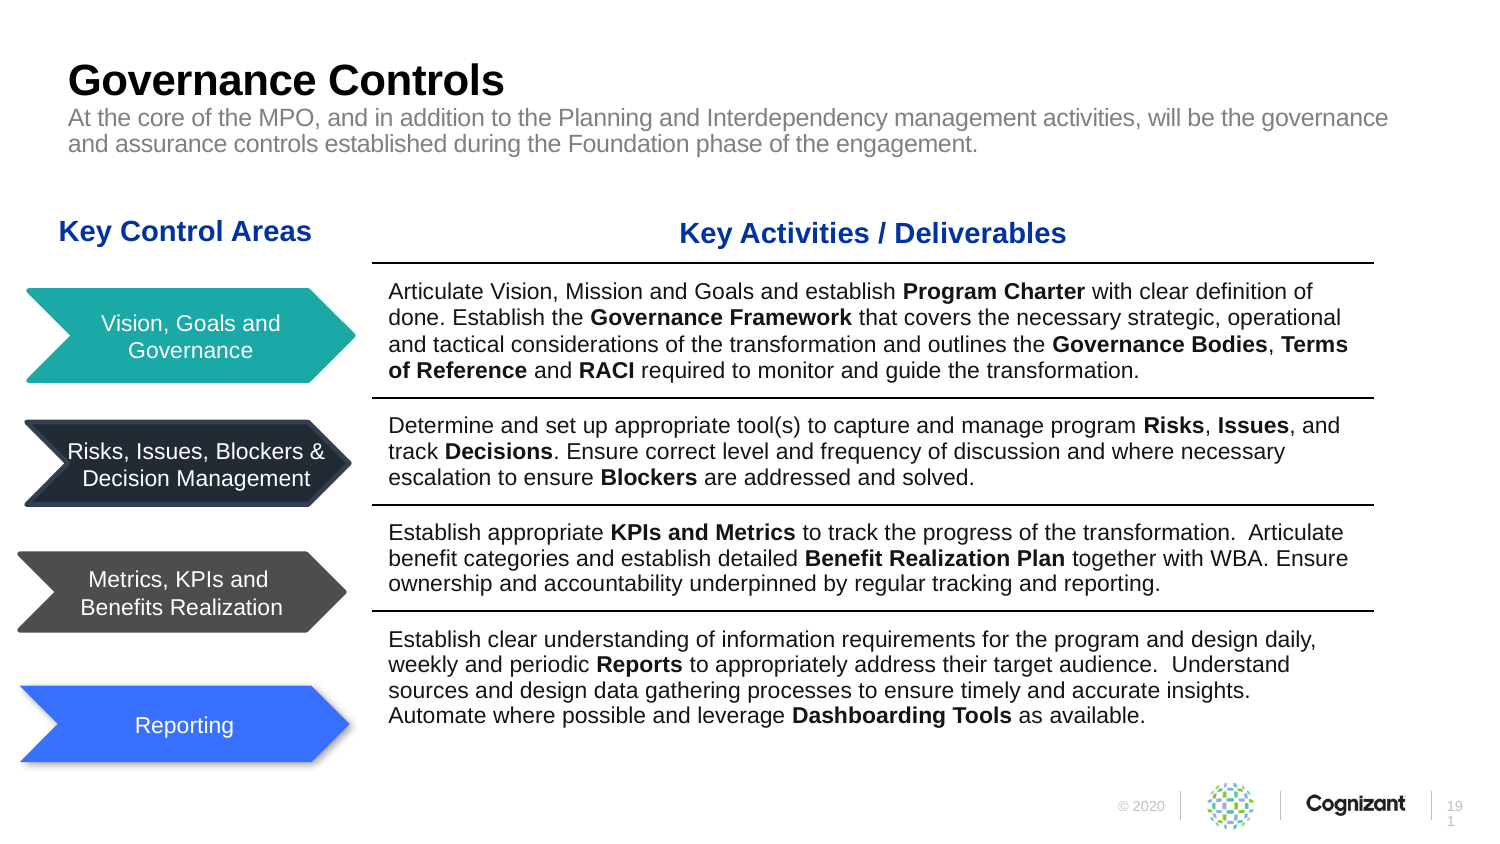

# Governance Controls At the core of the MPO, and in addition to the Planning and Interdependency management activities, will be the governance and assurance controls established during the Foundation phase of the engagement.
| Key Activities / Deliverables |
| --- |
| Articulate Vision, Mission and Goals and establish Program Charter with clear definition of done. Establish the Governance Framework that covers the necessary strategic, operational and tactical considerations of the transformation and outlines the Governance Bodies, Terms of Reference and RACI required to monitor and guide the transformation. |
| Determine and set up appropriate tool(s) to capture and manage program Risks, Issues, and track Decisions. Ensure correct level and frequency of discussion and where necessary escalation to ensure Blockers are addressed and solved. |
| Establish appropriate KPIs and Metrics to track the progress of the transformation. Articulate benefit categories and establish detailed Benefit Realization Plan together with WBA. Ensure ownership and accountability underpinned by regular tracking and reporting. |
| Establish clear understanding of information requirements for the program and design daily, weekly and periodic Reports to appropriately address their target audience. Understand sources and design data gathering processes to ensure timely and accurate insights. Automate where possible and leverage Dashboarding Tools as available. |
Key Control Areas

Vision, Goals and Governance
Risks, Issues, Blockers & Decision Management

Metrics, KPIs and
Benefits Realization

Reporting
191
© 2020